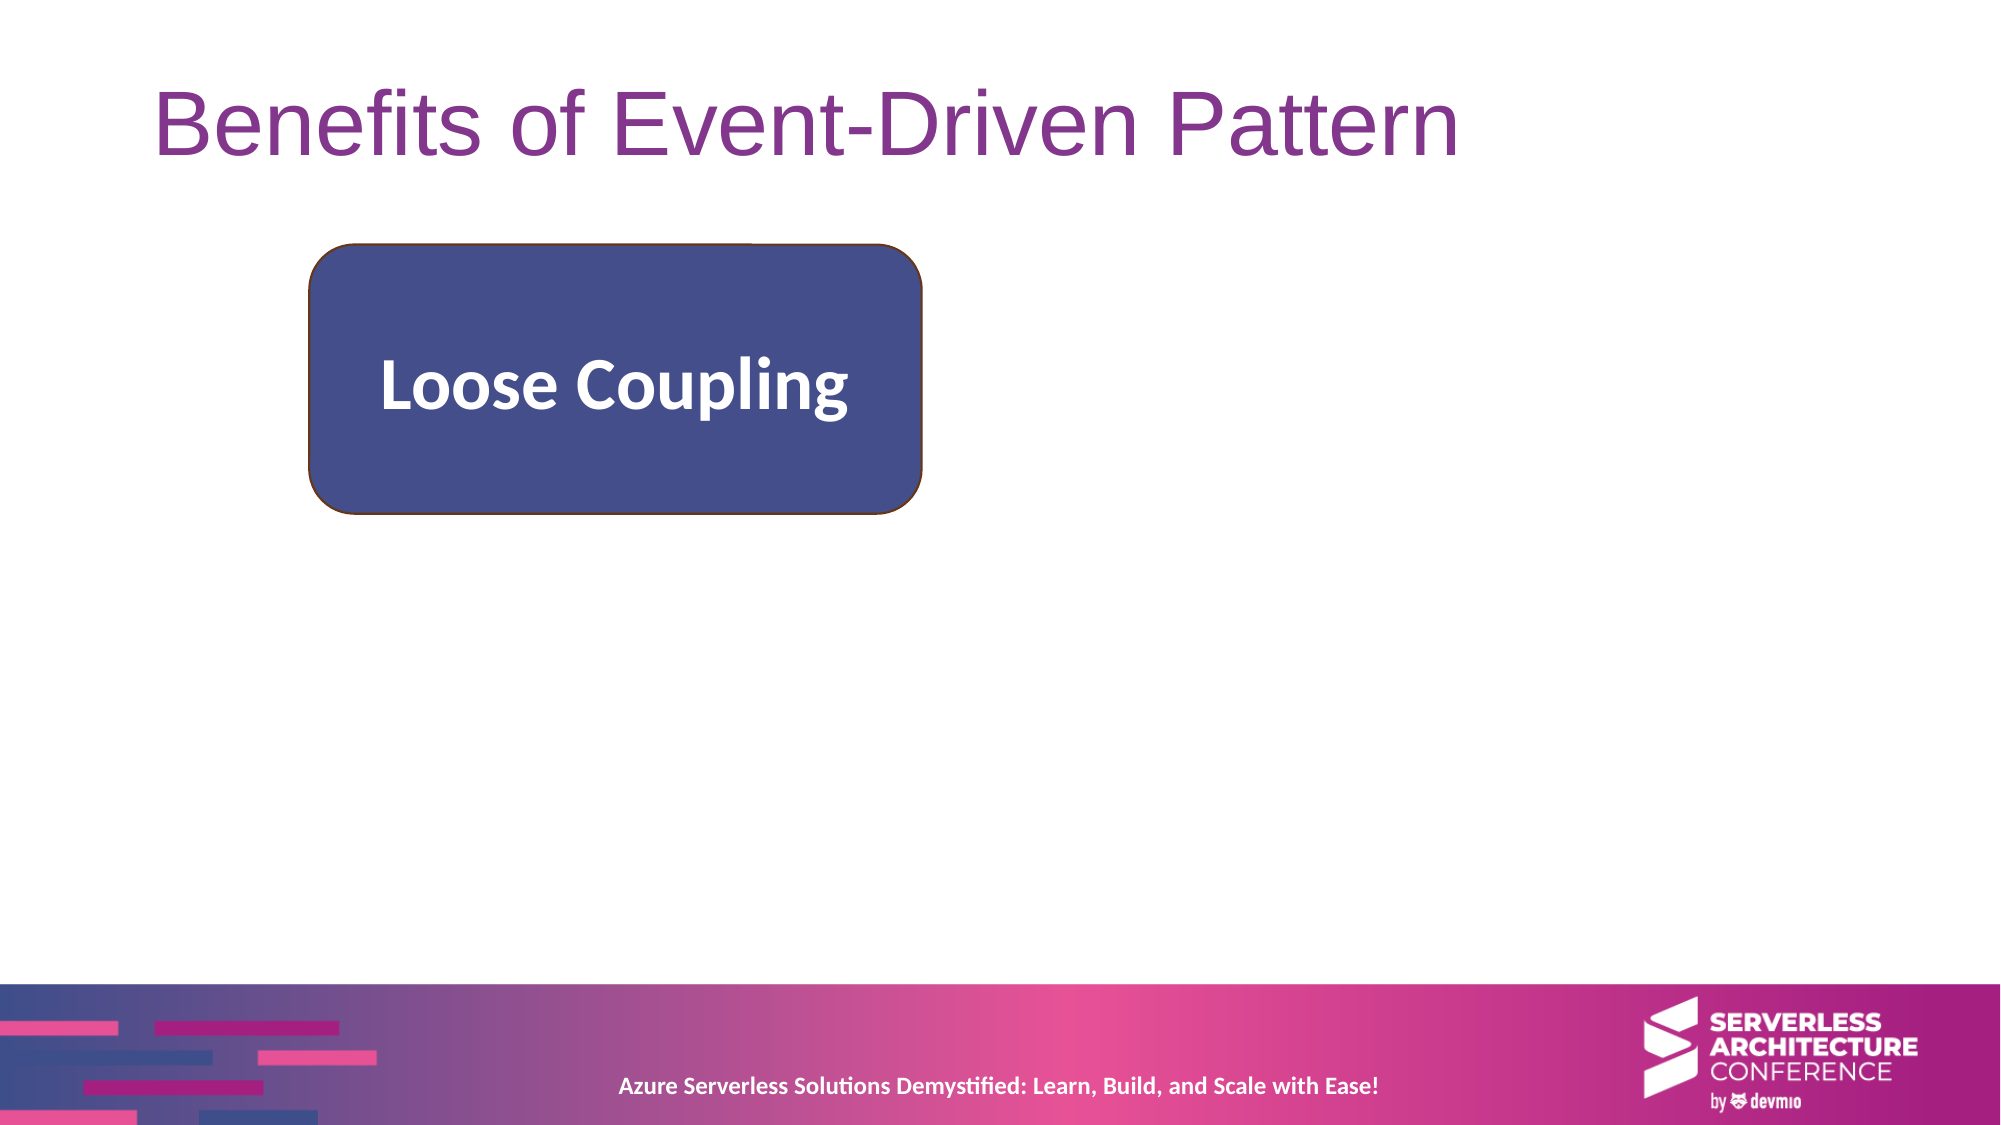

# Benefits of Event-Driven Pattern
Loose Coupling